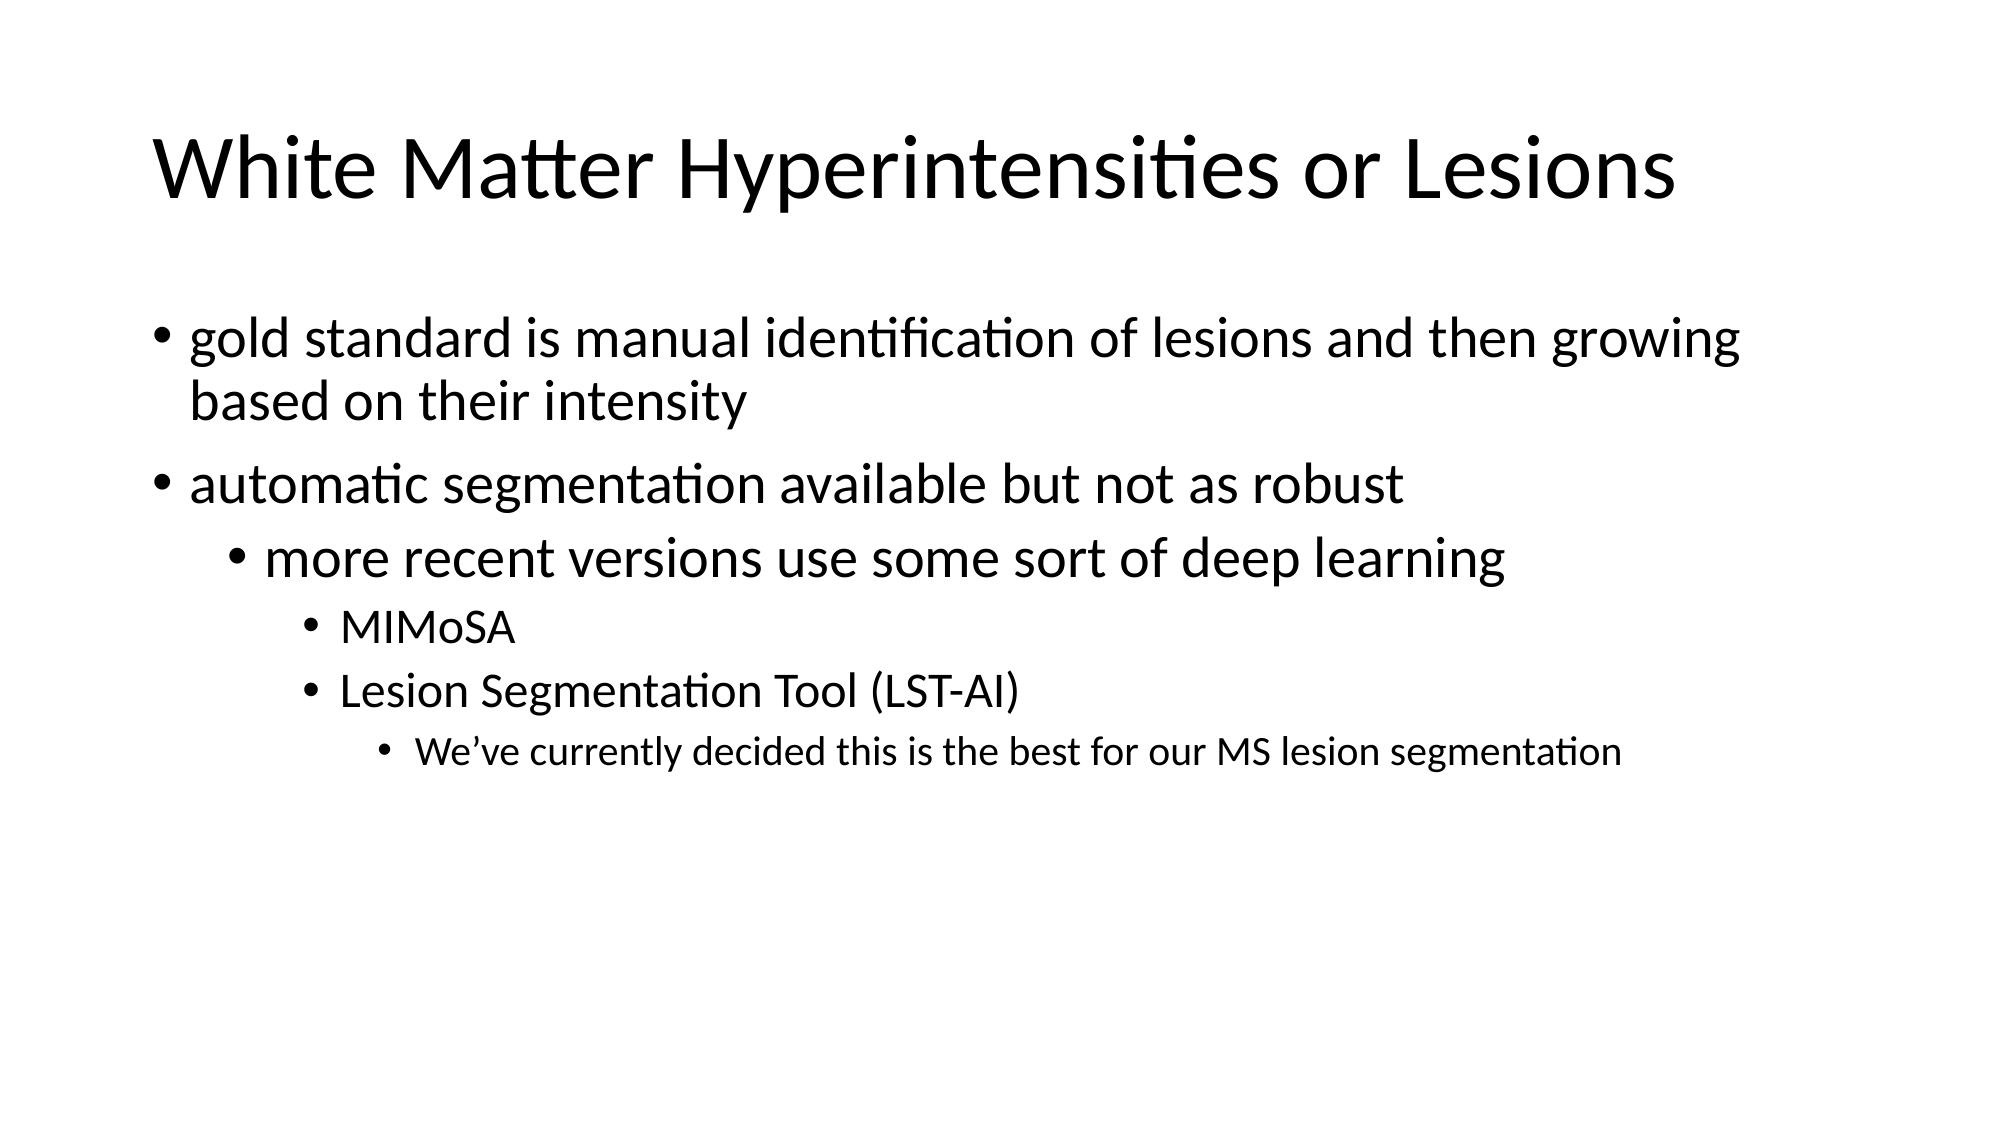

# White Matter Hyperintensities or Lesions
gold standard is manual identification of lesions and then growing based on their intensity
automatic segmentation available but not as robust
more recent versions use some sort of deep learning
MIMoSA
Lesion Segmentation Tool (LST-AI)
We’ve currently decided this is the best for our MS lesion segmentation